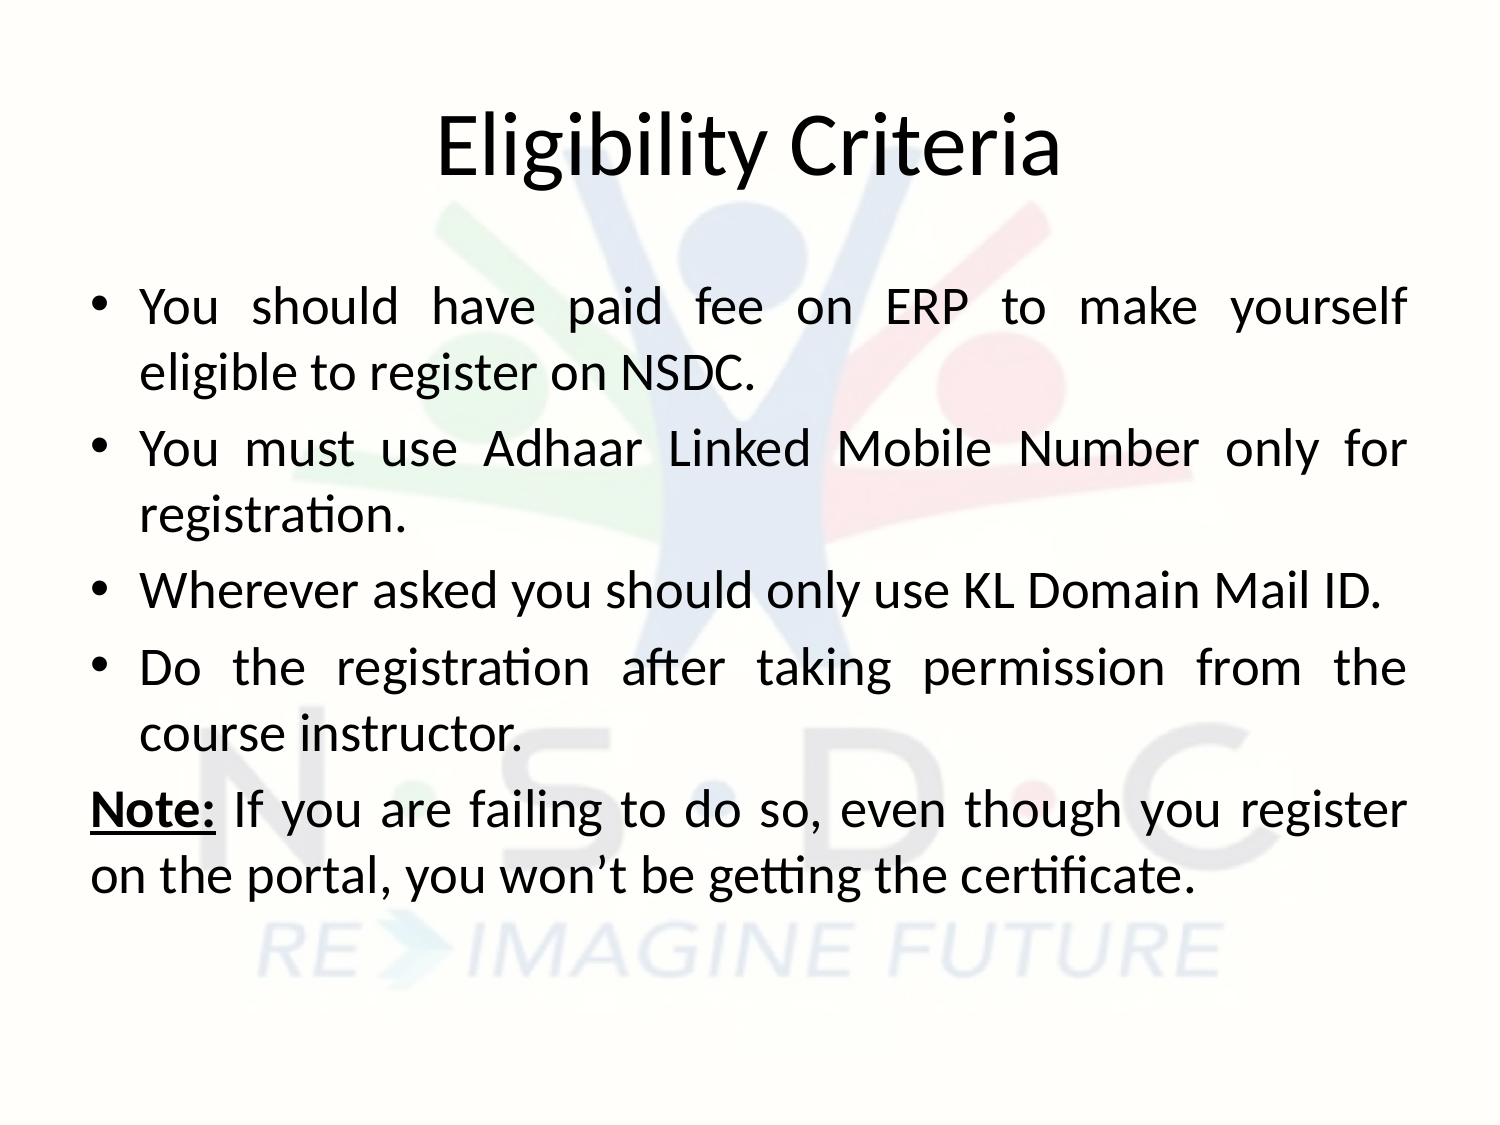

# Eligibility Criteria
You should have paid fee on ERP to make yourself eligible to register on NSDC.
You must use Adhaar Linked Mobile Number only for registration.
Wherever asked you should only use KL Domain Mail ID.
Do the registration after taking permission from the course instructor.
Note: If you are failing to do so, even though you register on the portal, you won’t be getting the certificate.